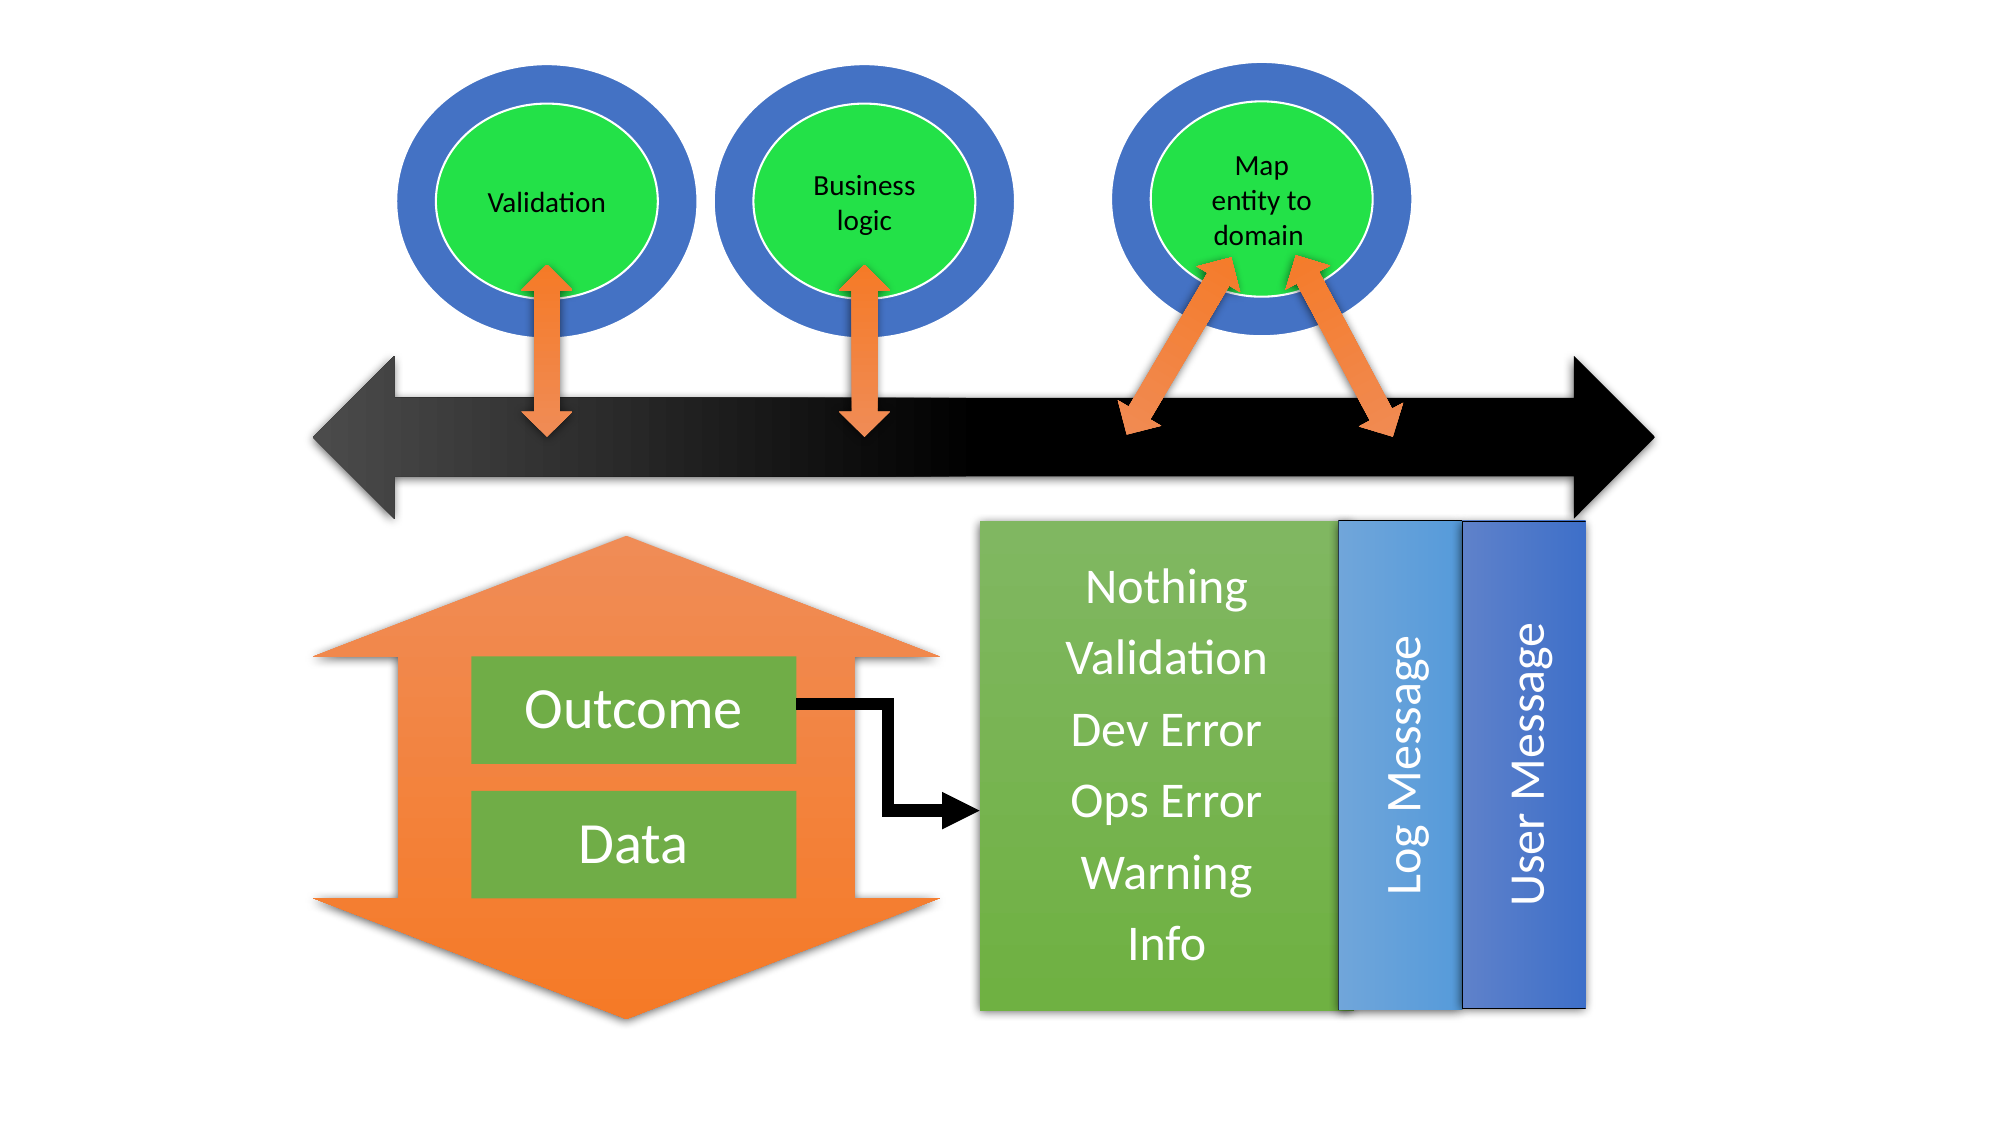

Map entity to domain

Business logic

Validation

Nothing
Validation
Dev Error
Ops Error
Warning
Info

Outcome
Data
User Message
Log Message